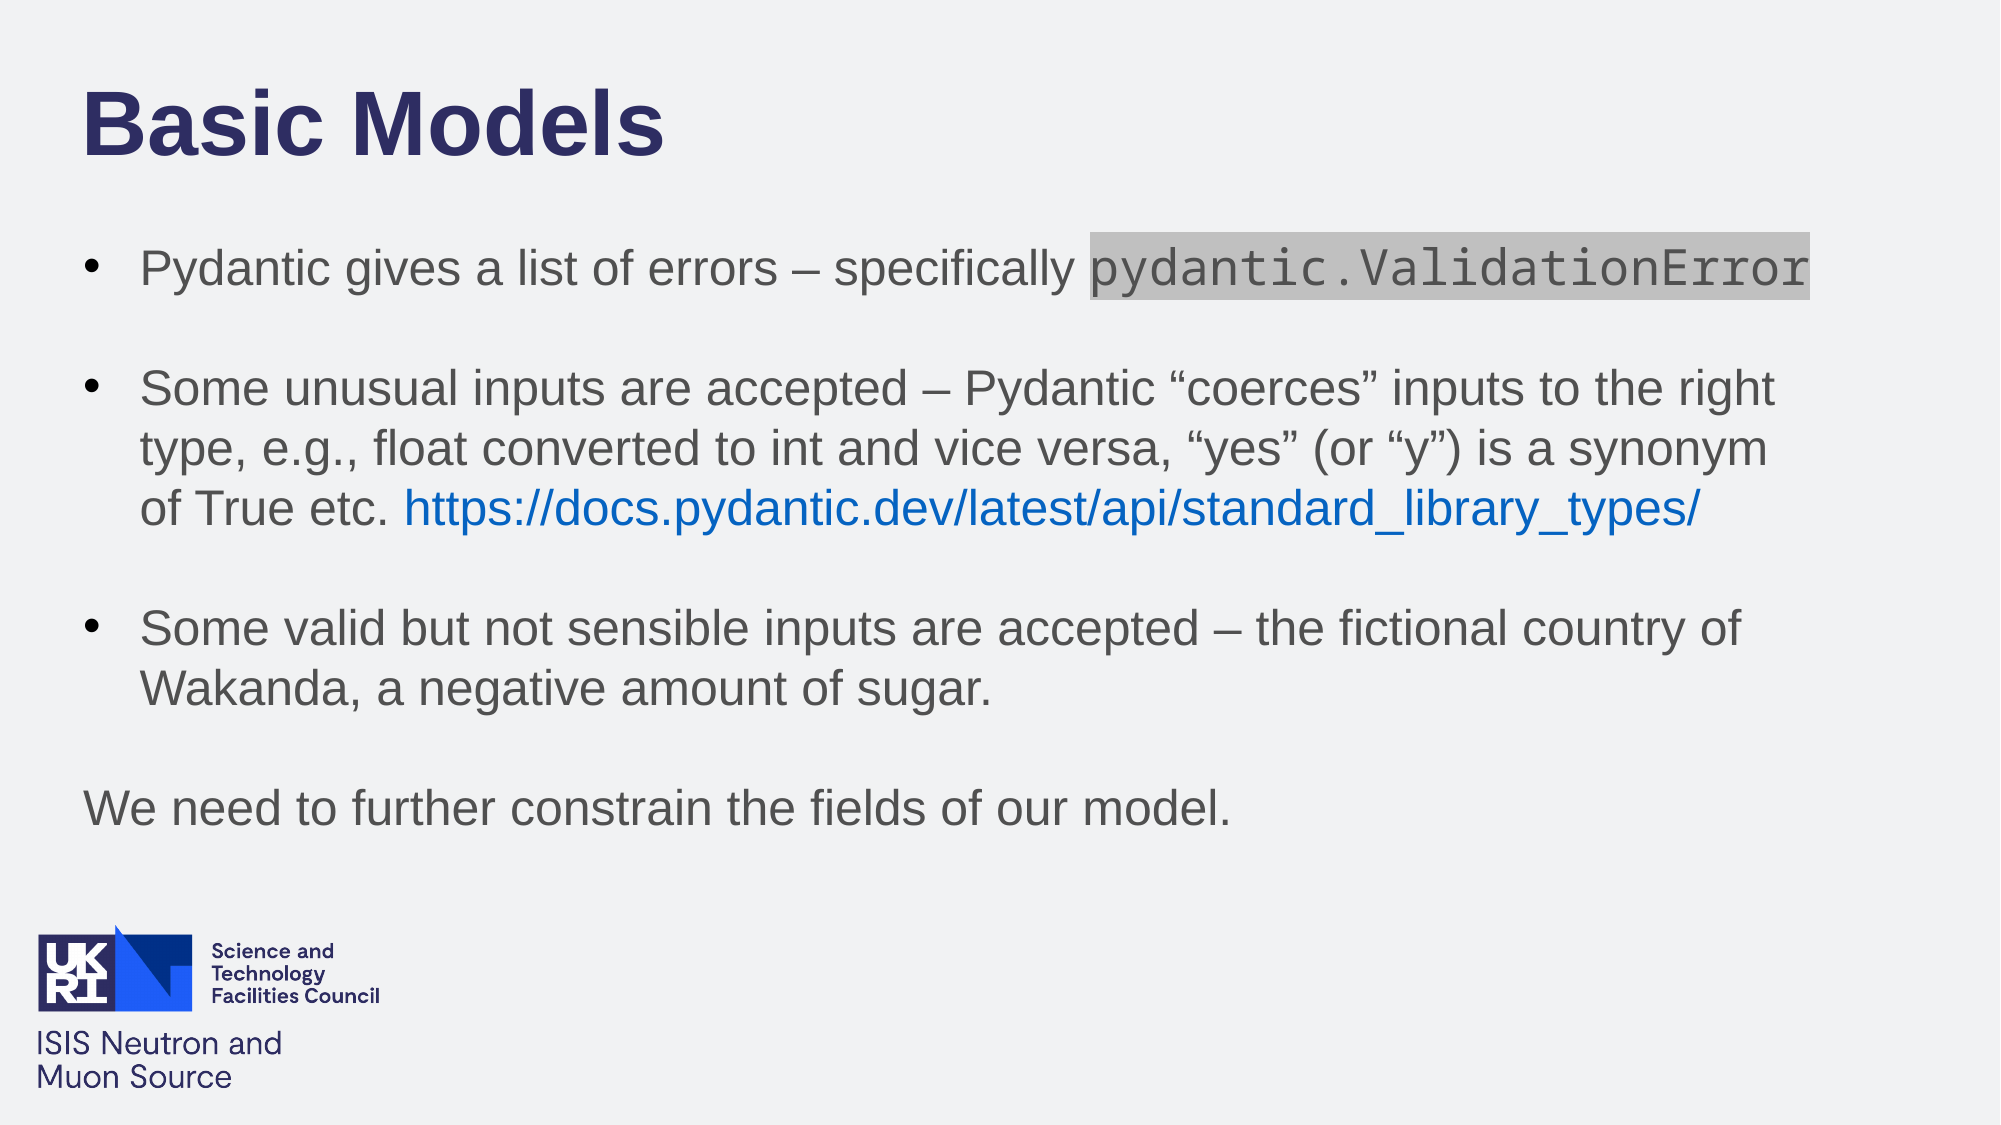

Basic Models
Pydantic gives a list of errors – specifically pydantic.ValidationError

Some unusual inputs are accepted – Pydantic “coerces” inputs to the right type, e.g., float converted to int and vice versa, “yes” (or “y”) is a synonym of True etc. https://docs.pydantic.dev/latest/api/standard_library_types/

Some valid but not sensible inputs are accepted – the fictional country of Wakanda, a negative amount of sugar.

We need to further constrain the fields of our model.